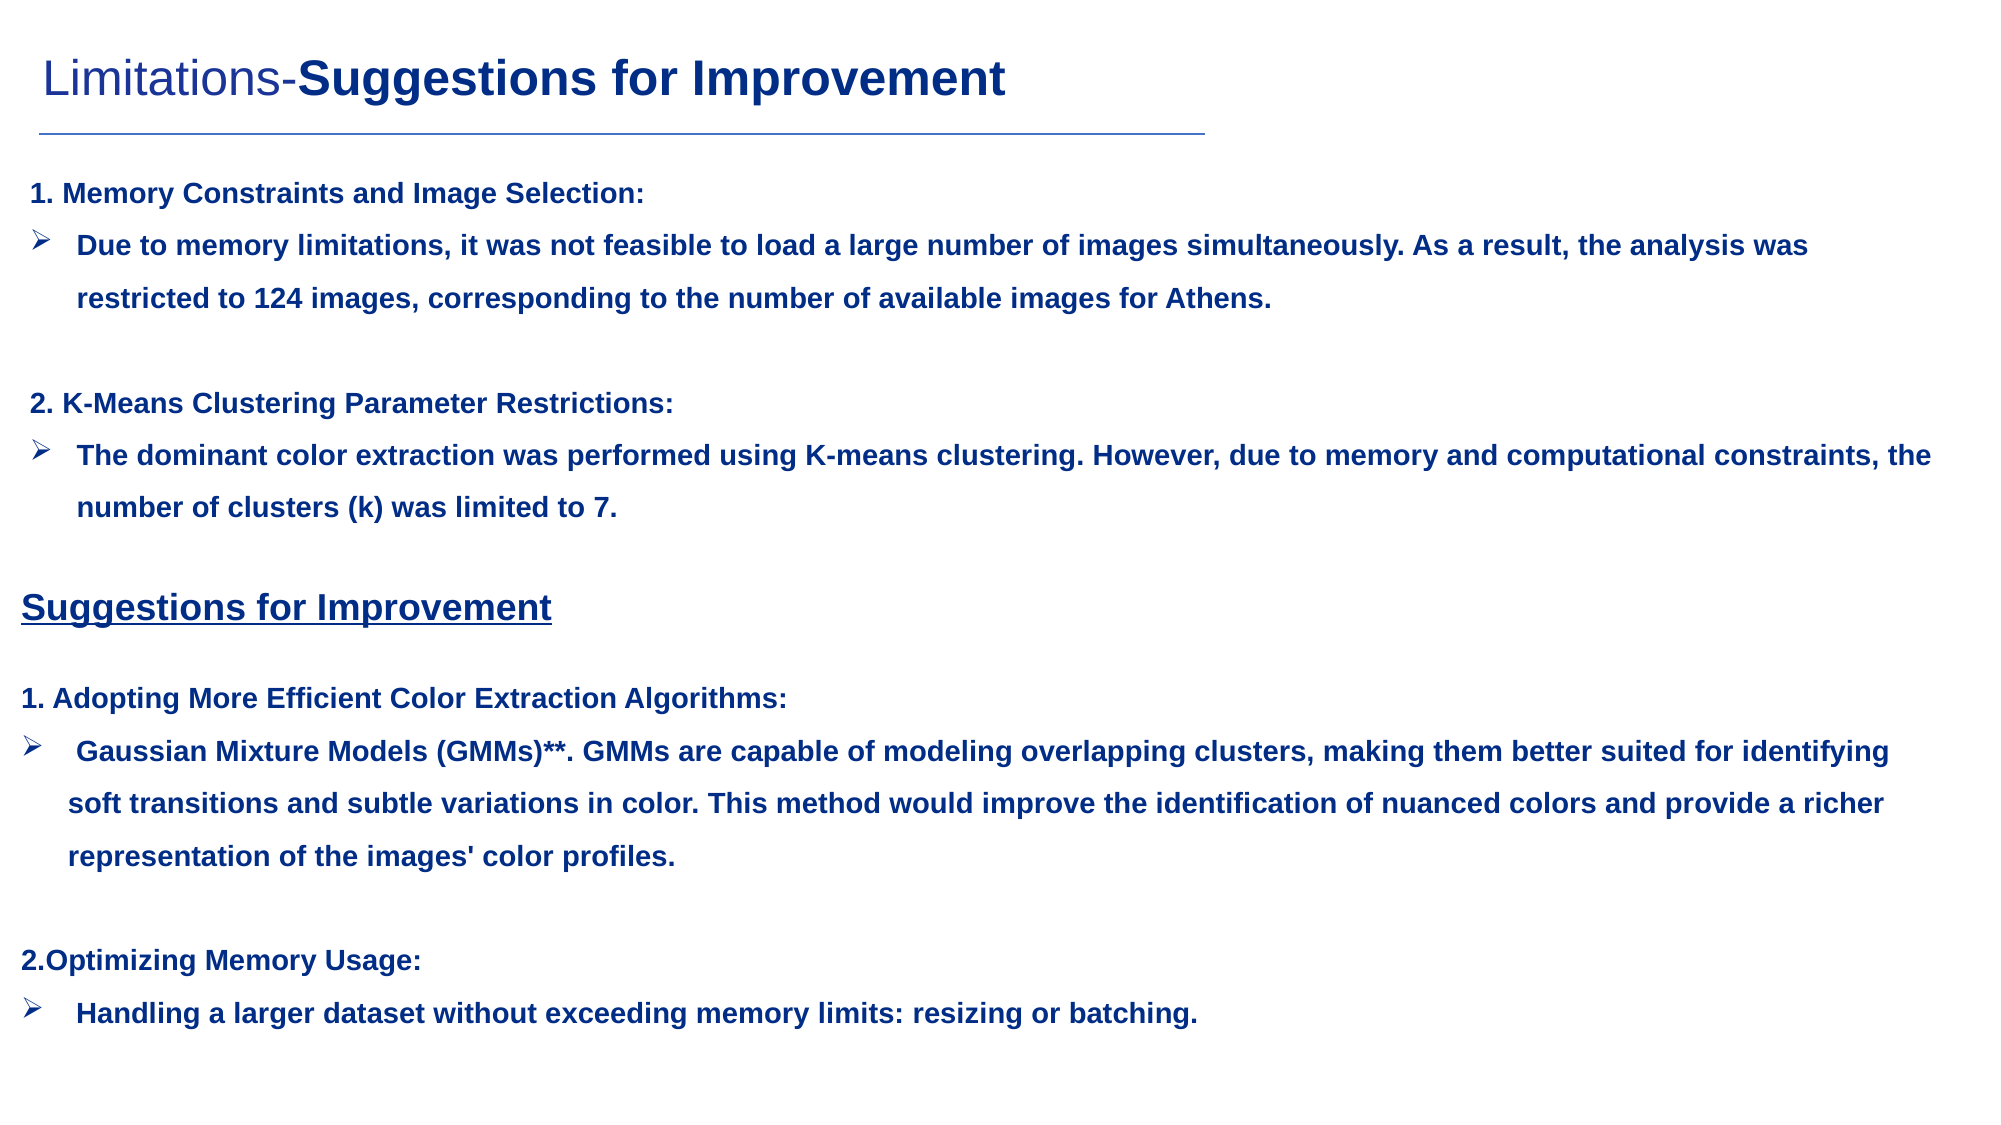

Limitations-Suggestions for Improvement

1. Memory Constraints and Image Selection:
Due to memory limitations, it was not feasible to load a large number of images simultaneously. As a result, the analysis was restricted to 124 images, corresponding to the number of available images for Athens.

2. K-Means Clustering Parameter Restrictions:
The dominant color extraction was performed using K-means clustering. However, due to memory and computational constraints, the number of clusters (k) was limited to 7.

Suggestions for Improvement

1. Adopting More Efficient Color Extraction Algorithms:
 Gaussian Mixture Models (GMMs)**. GMMs are capable of modeling overlapping clusters, making them better suited for identifying soft transitions and subtle variations in color. This method would improve the identification of nuanced colors and provide a richer representation of the images' color profiles.

2.Optimizing Memory Usage:
 Handling a larger dataset without exceeding memory limits: resizing or batching.

31